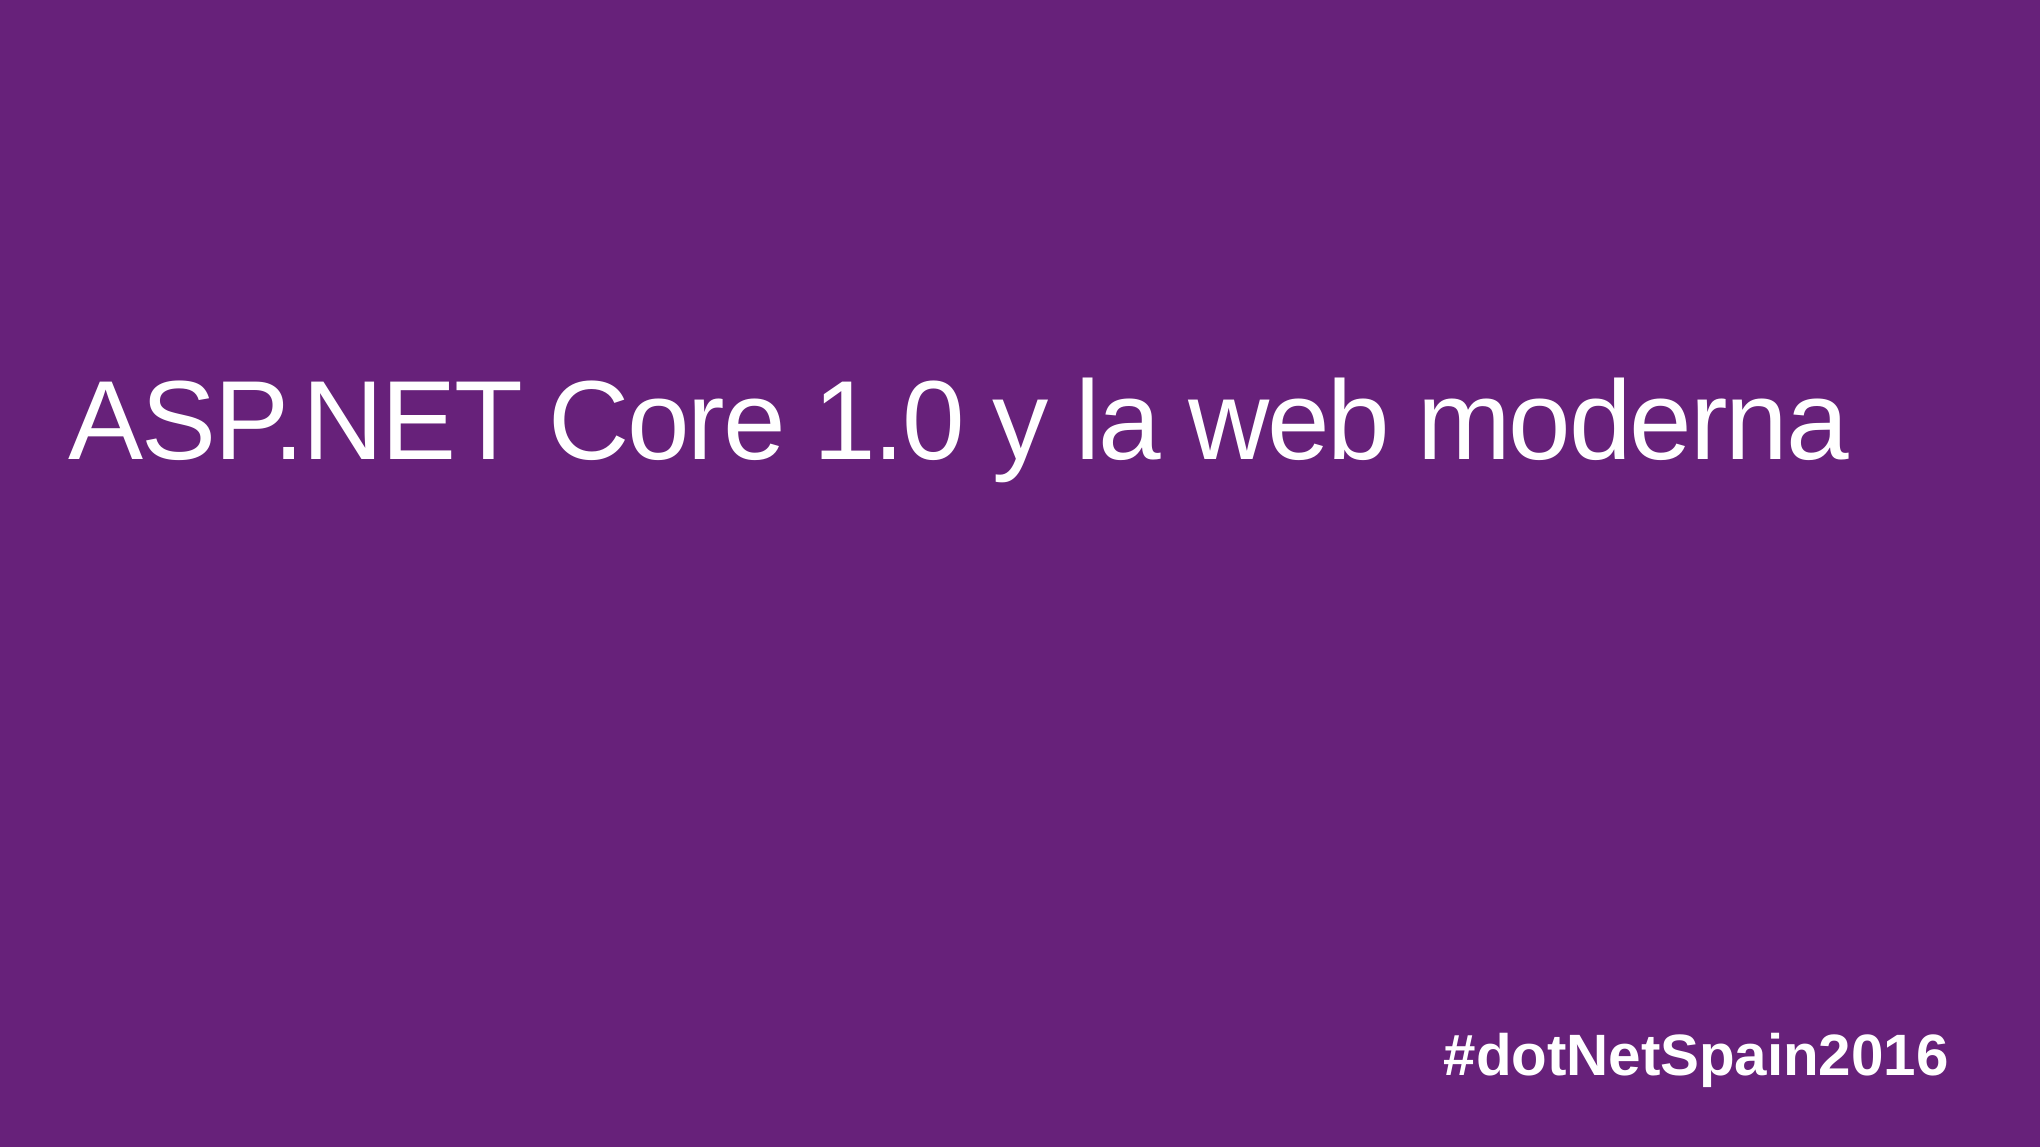

# ASP.NET Core 1.0 y la web moderna